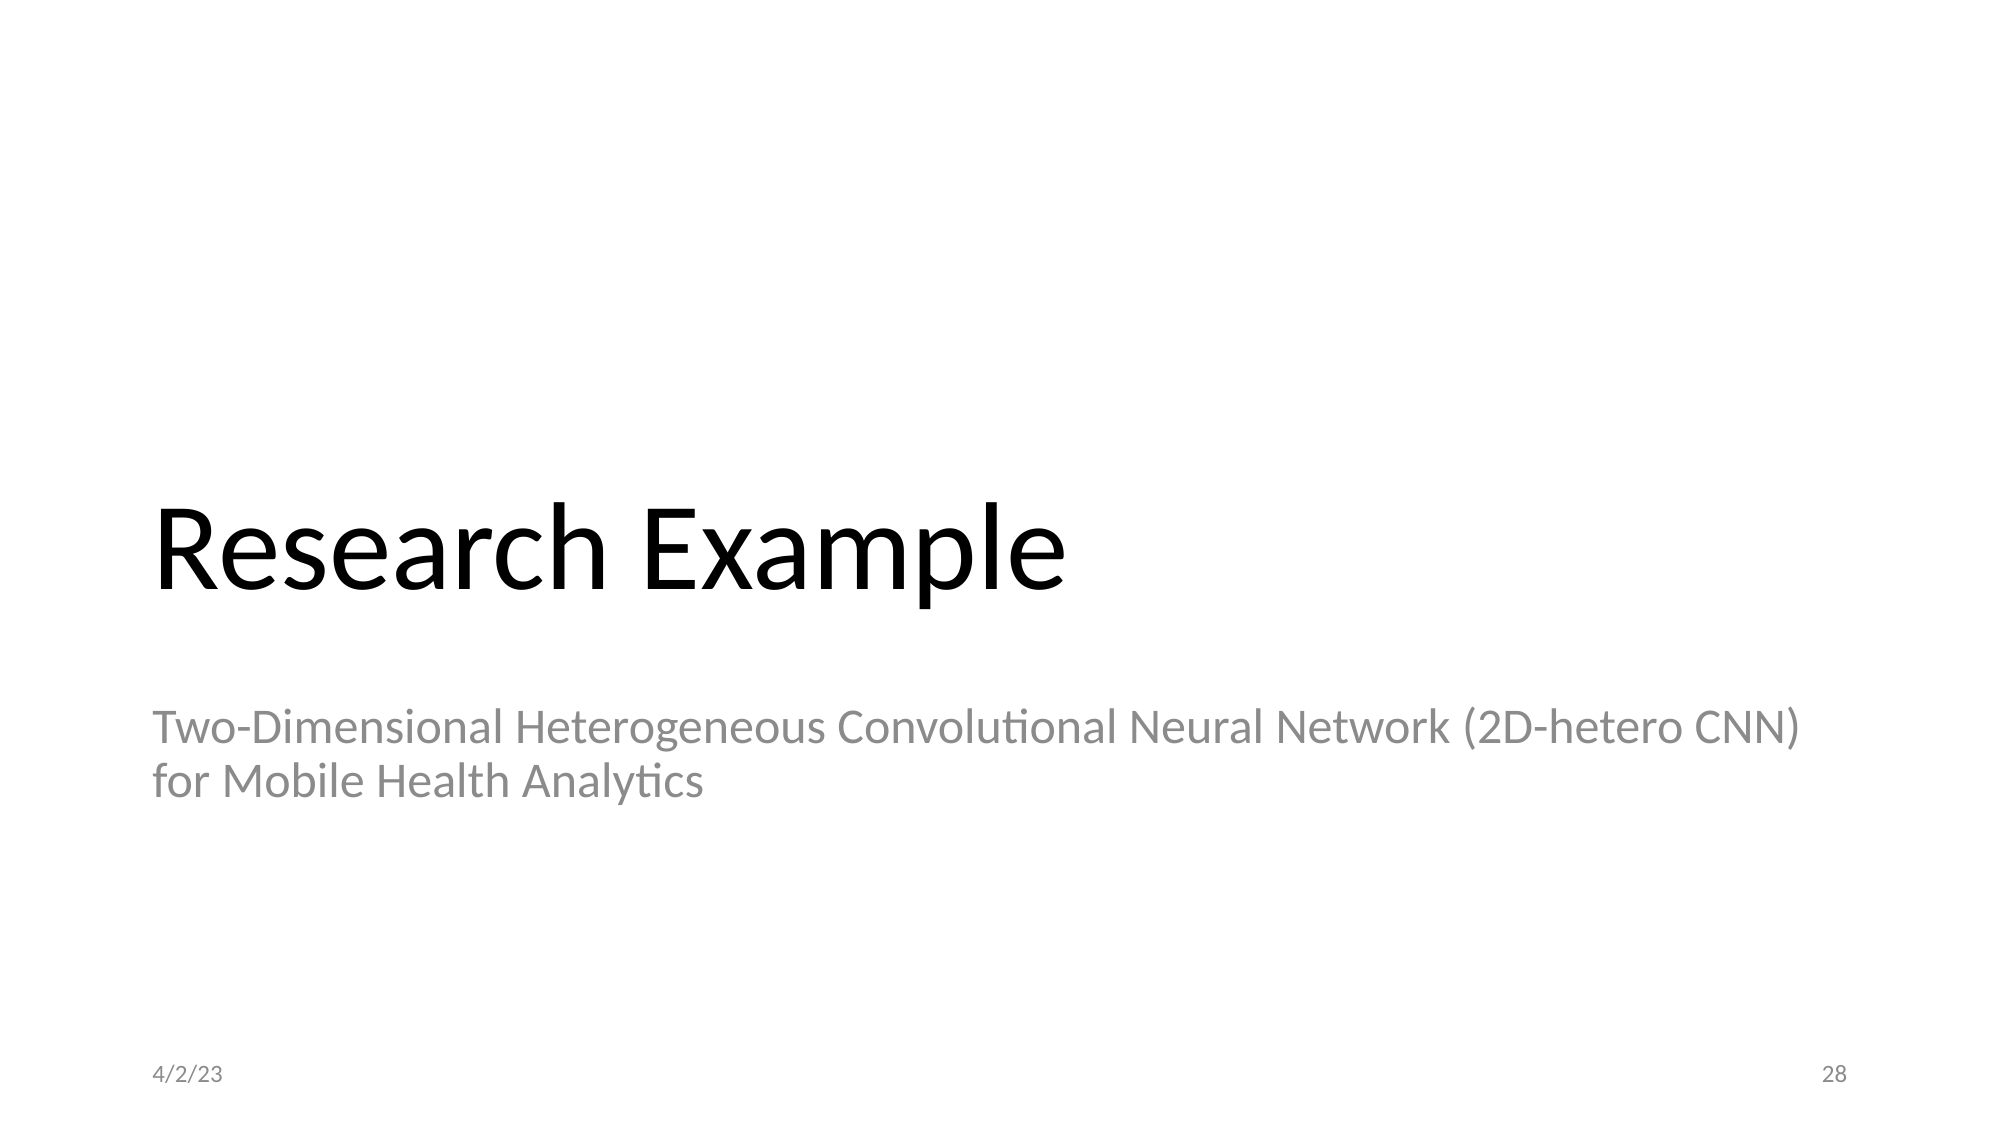

# Research Example
Two-Dimensional Heterogeneous Convolutional Neural Network (2D-hetero CNN) for Mobile Health Analytics
4/2/23
28